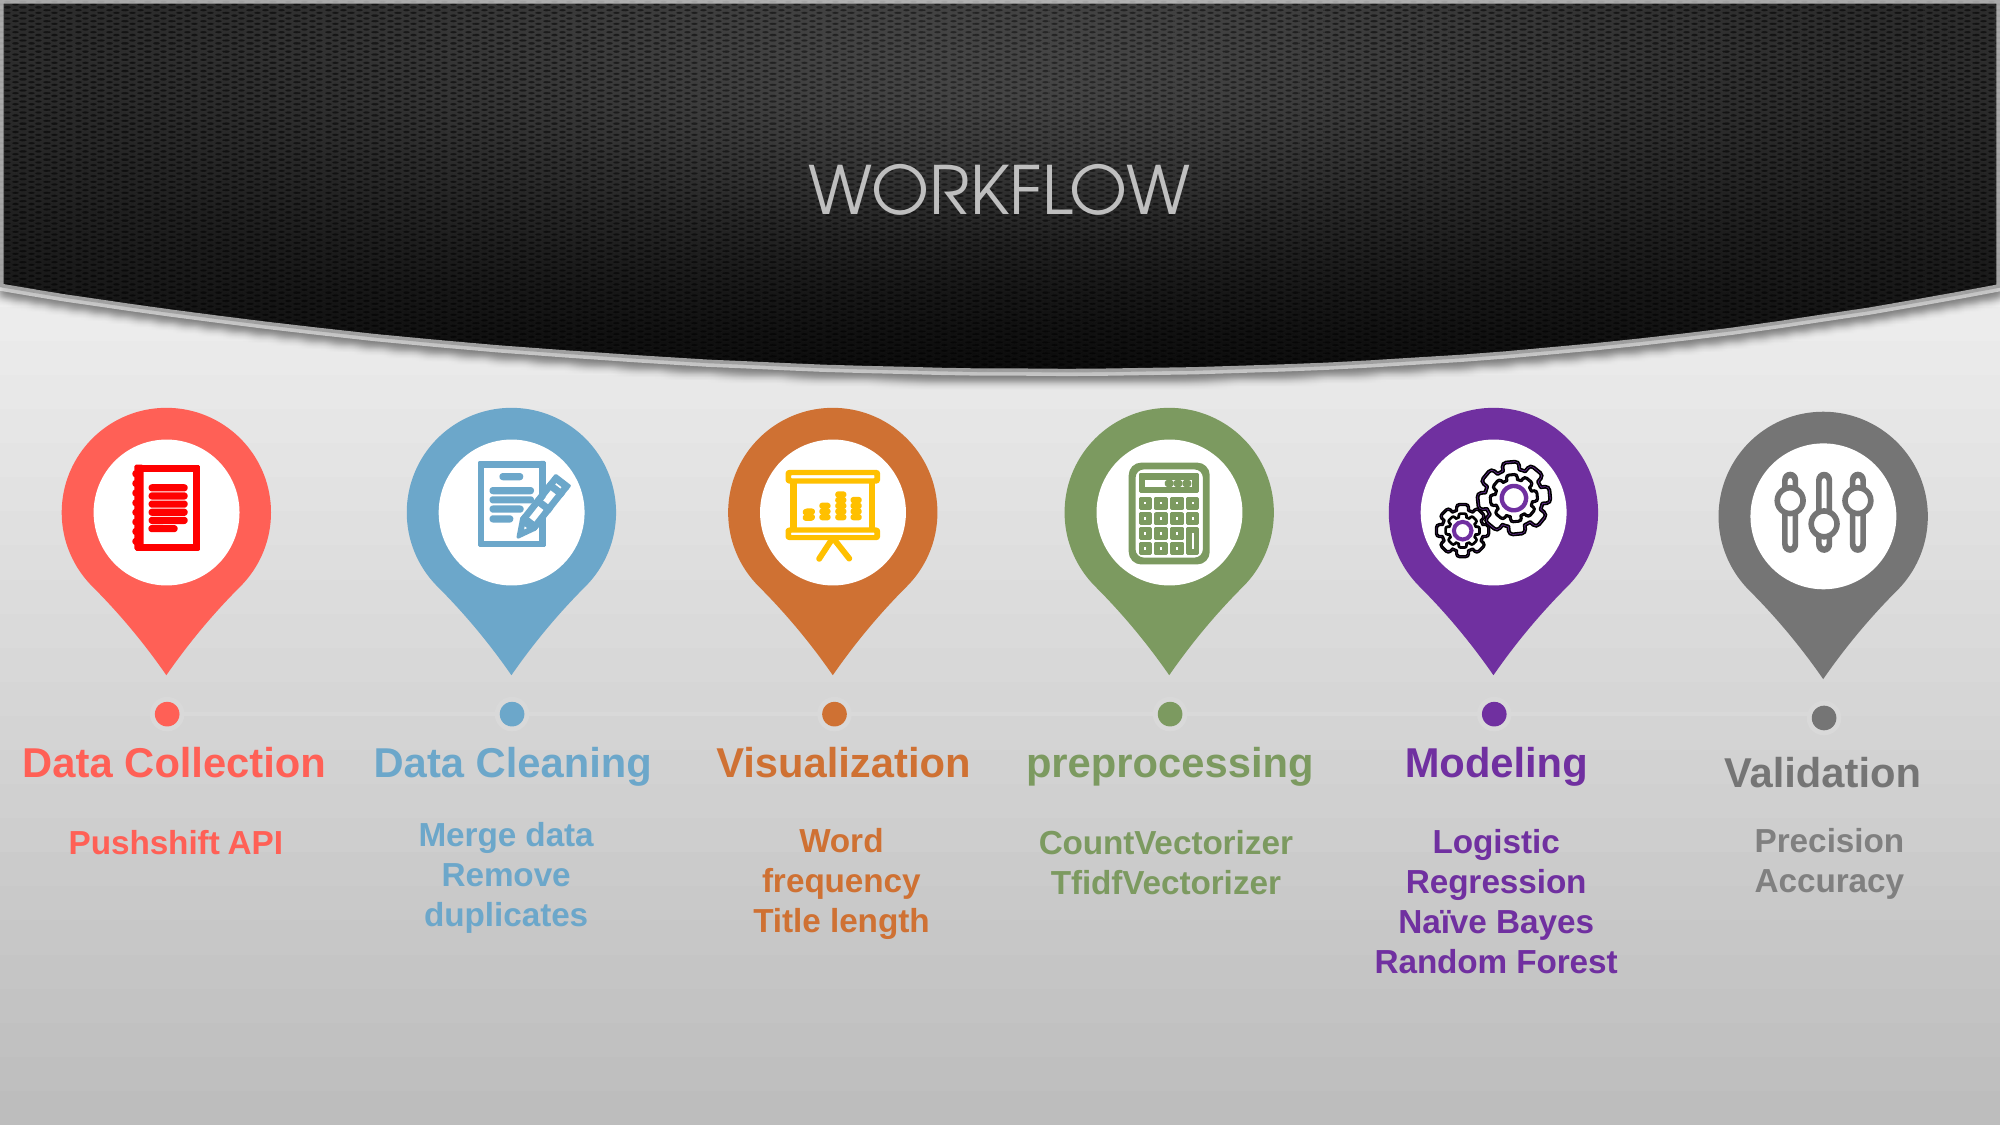

# Workflow

Data Collection

Data Cleaning

Visualization

preprocessing

Modeling

Validation
Merge data
Remove duplicates
Word frequency
Title length
Precision
Accuracy
Logistic Regression
Naïve Bayes
Random Forest
Pushshift API
CountVectorizer
TfidfVectorizer